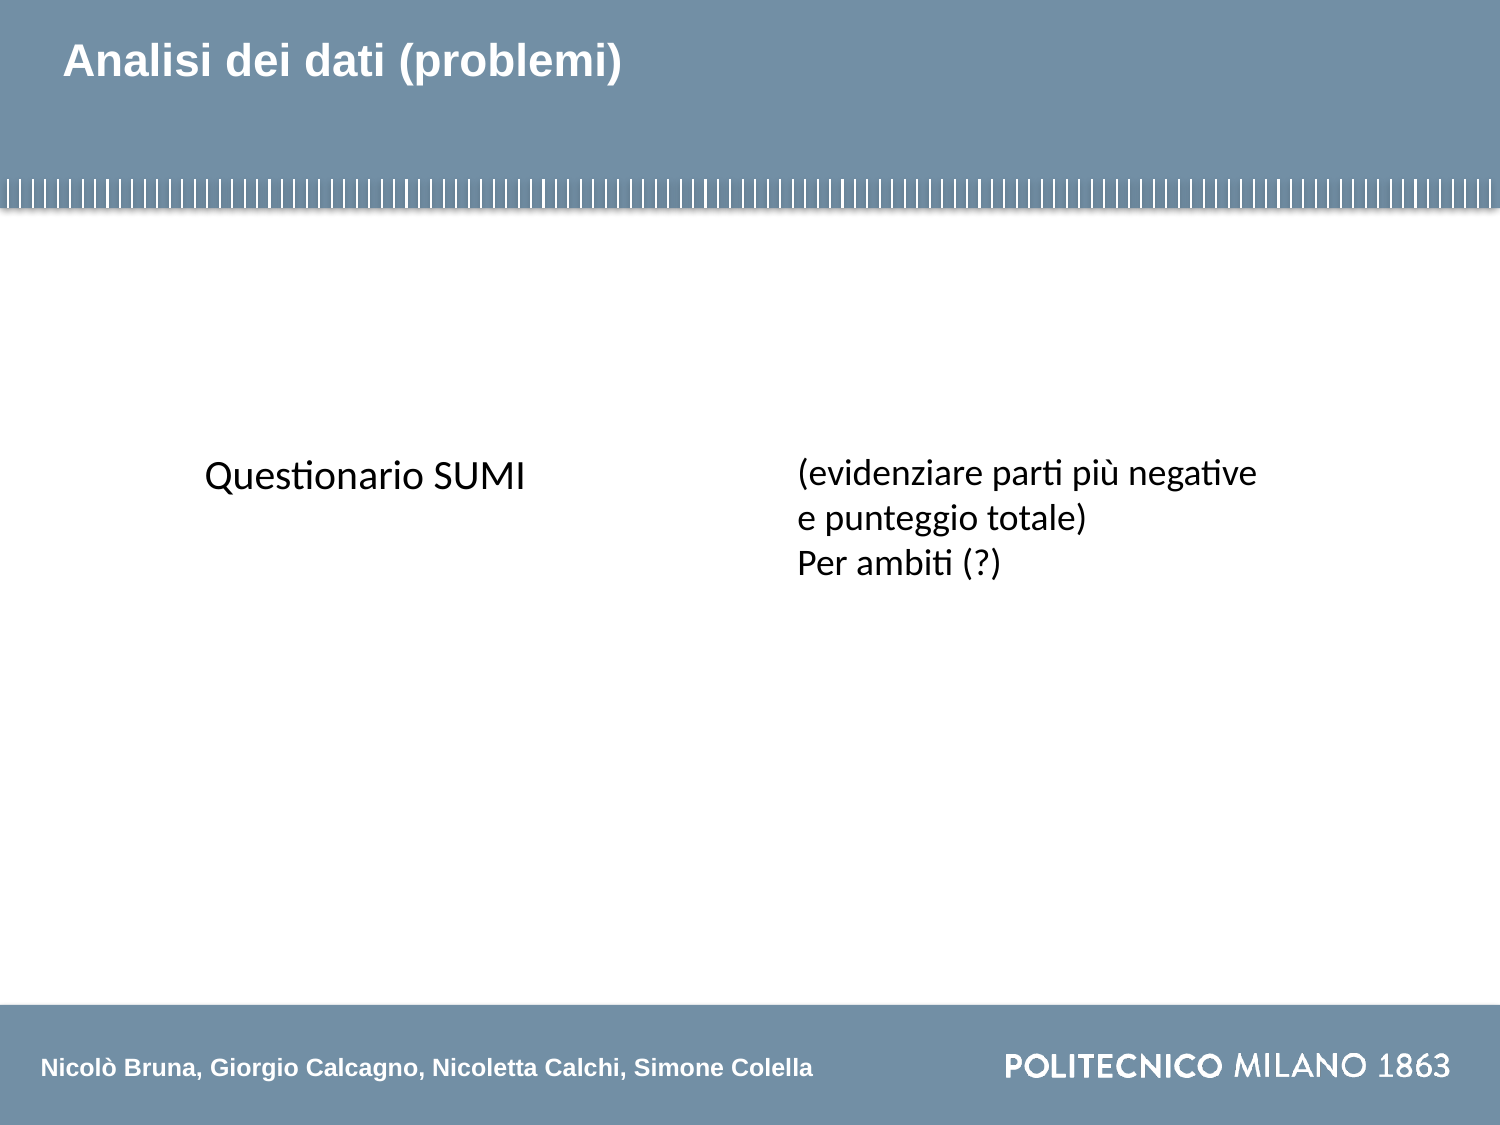

# Analisi dei dati (problemi)
Questionario SUMI
(evidenziare parti più negative e punteggio totale)
Per ambiti (?)